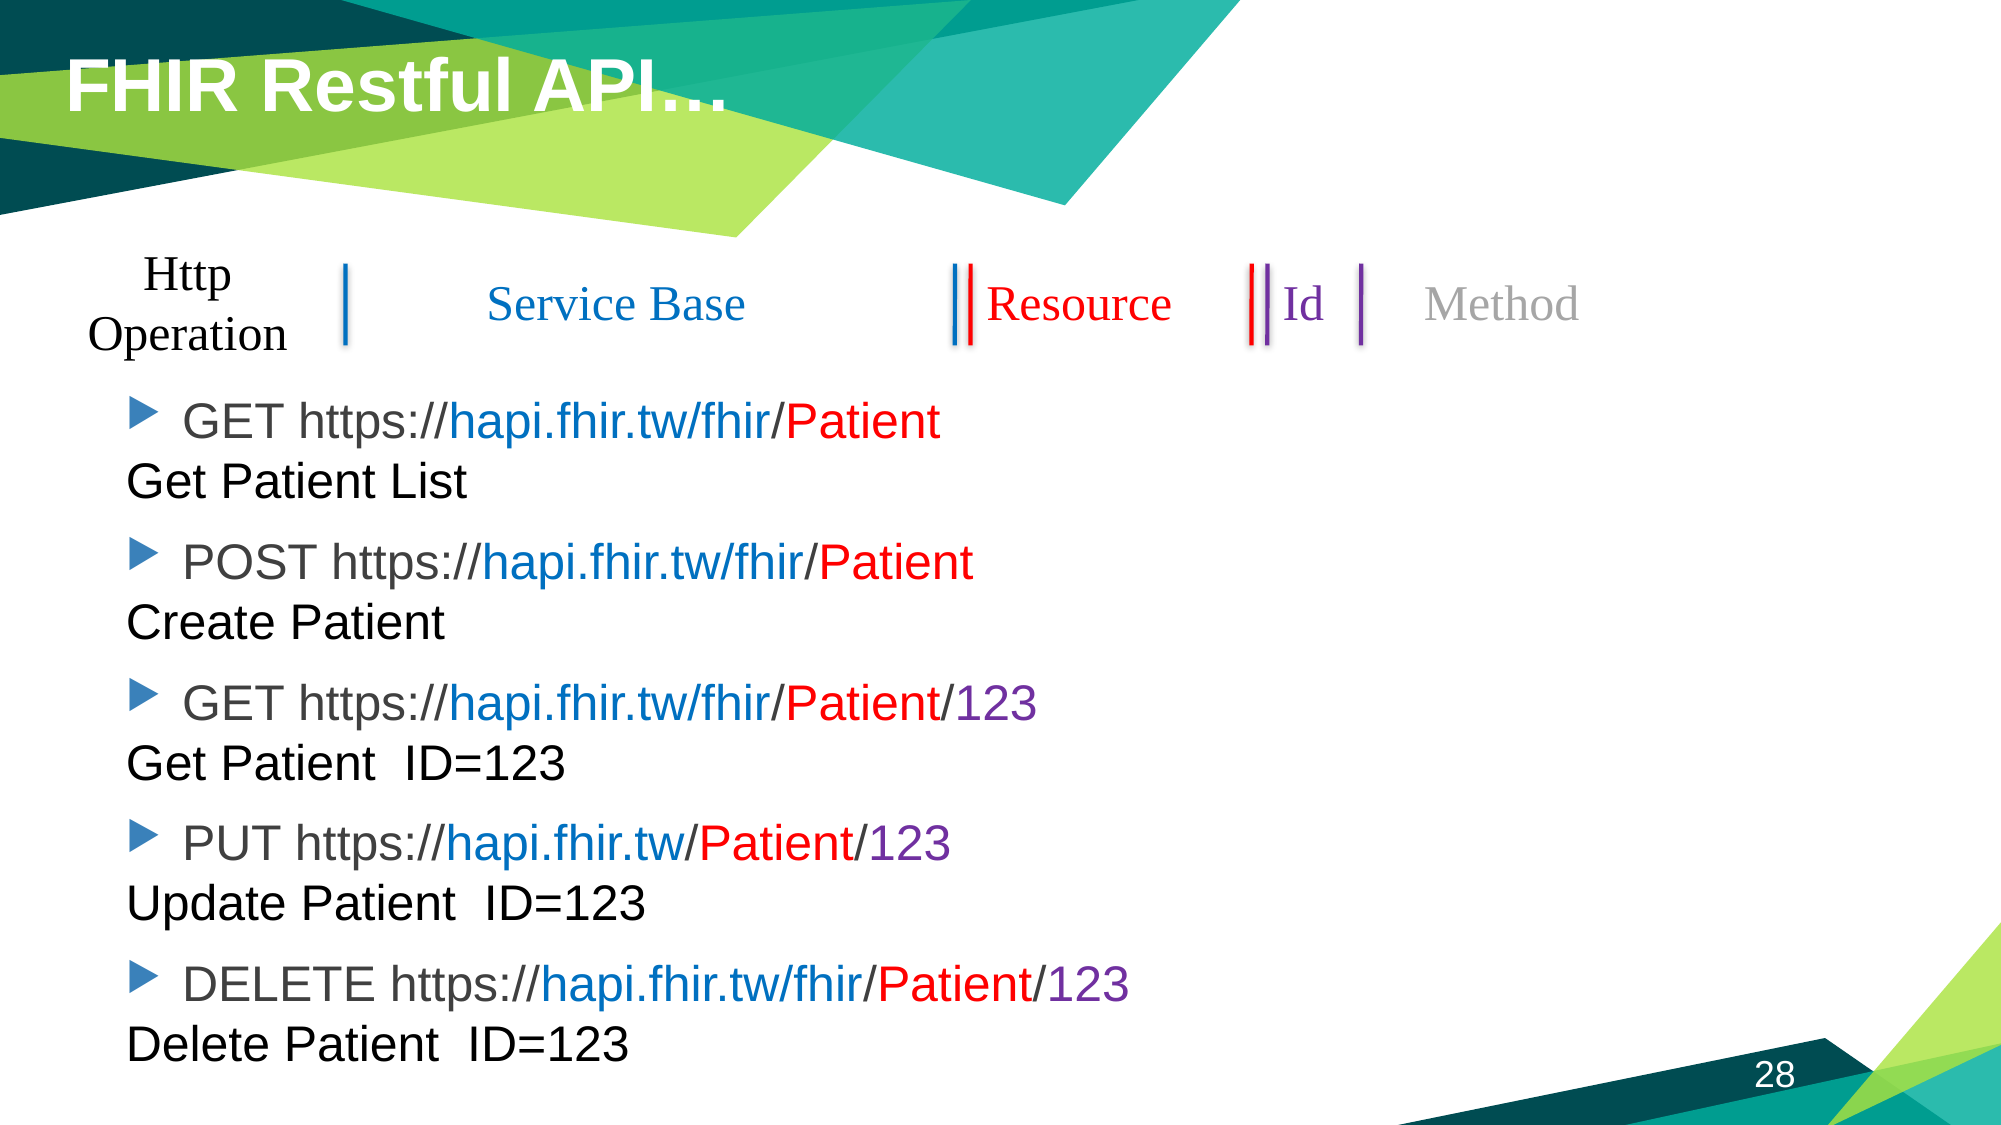

FHIR Restful API…
Http
Operation
Service Base
Resource
Id
Method
GET https://hapi.fhir.tw/fhir/Patient
Get Patient List
POST https://hapi.fhir.tw/fhir/Patient
Create Patient
GET https://hapi.fhir.tw/fhir/Patient/123
Get Patient  ID=123
PUT https://hapi.fhir.tw/Patient/123
Update Patient  ID=123
DELETE https://hapi.fhir.tw/fhir/Patient/123
Delete Patient  ID=123
28